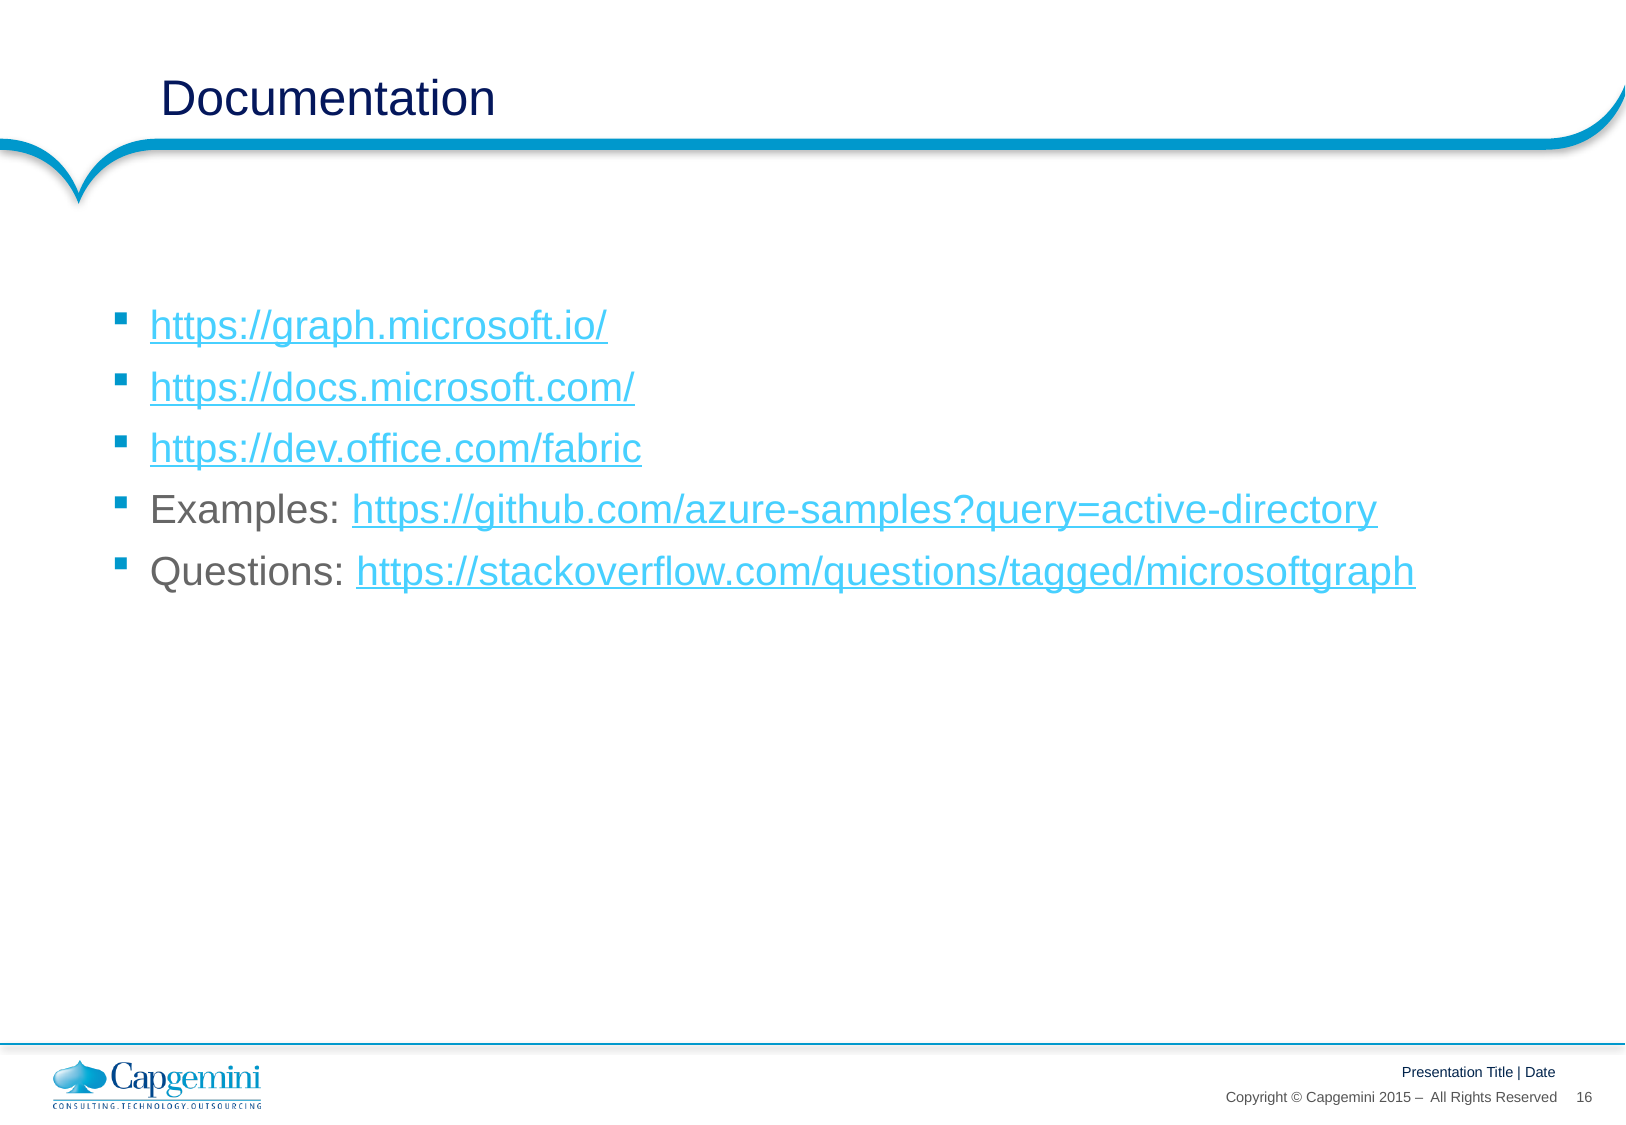

# Documentation
https://graph.microsoft.io/
https://docs.microsoft.com/
https://dev.office.com/fabric
Examples: https://github.com/azure-samples?query=active-directory
Questions: https://stackoverflow.com/questions/tagged/microsoftgraph